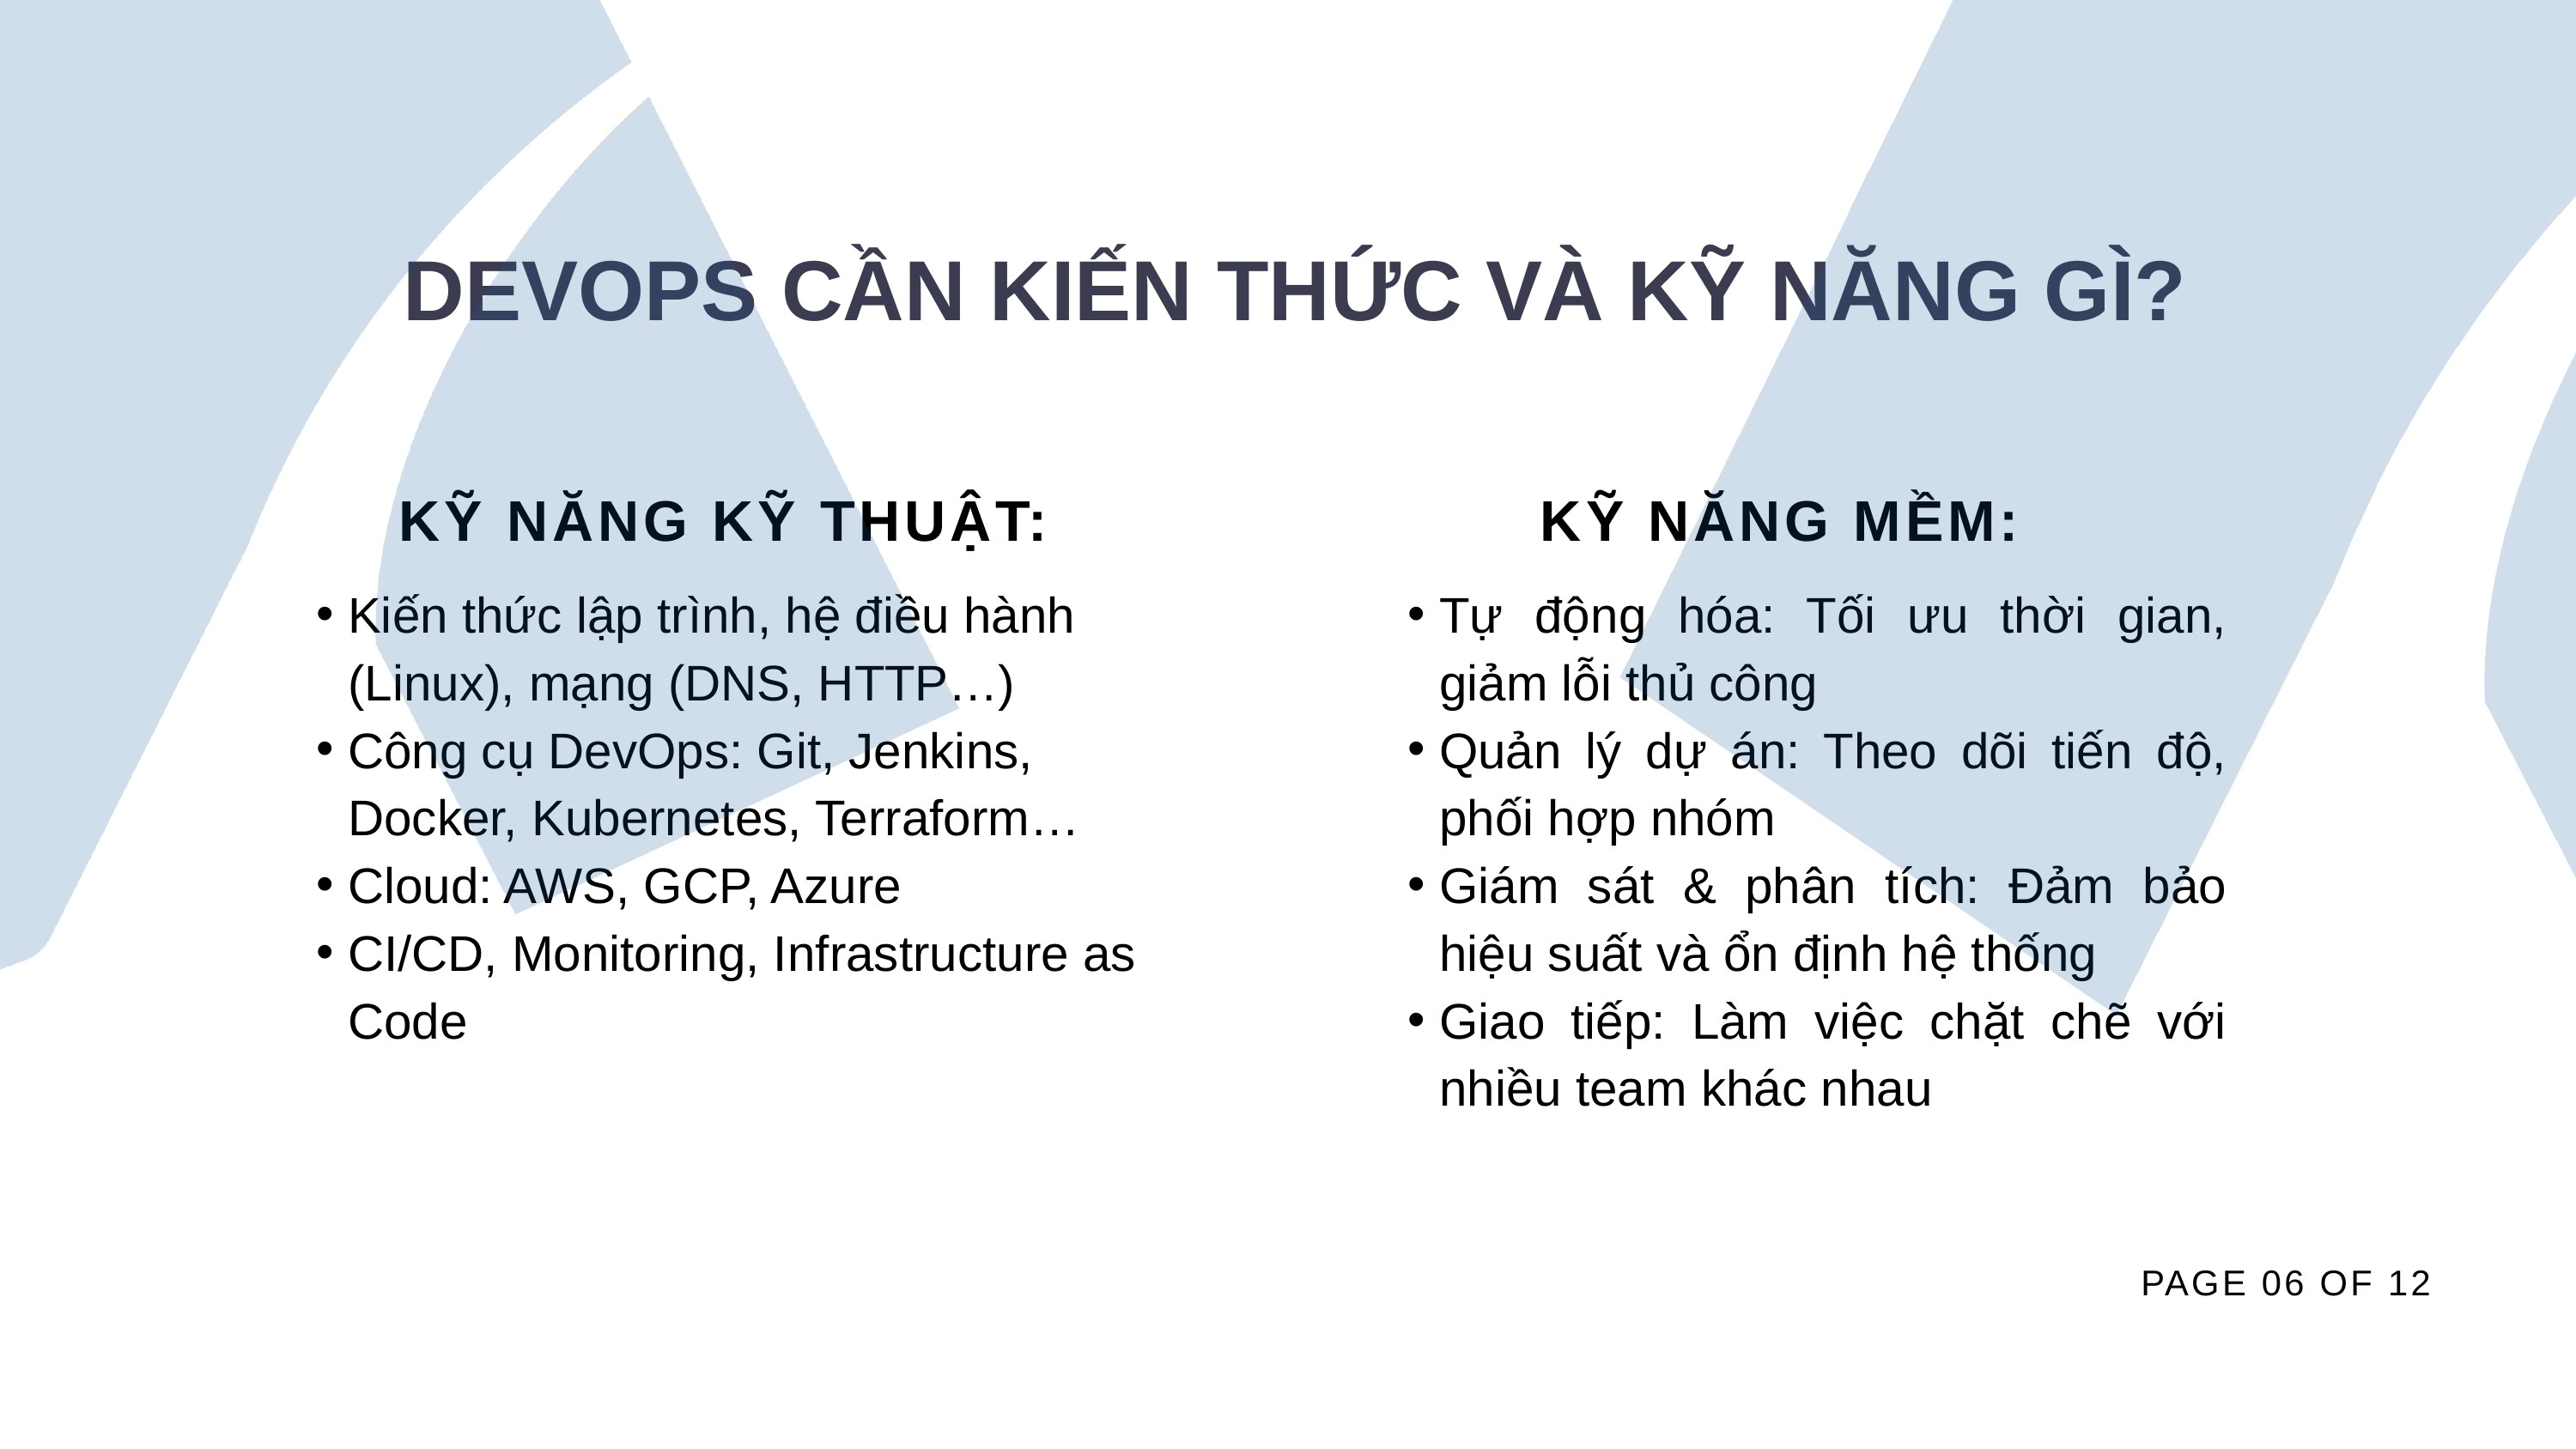

DEVOPS CẦN KIẾN THỨC VÀ KỸ NĂNG GÌ?
KỸ NĂNG KỸ THUẬT:
KỸ NĂNG MỀM:
Kiến thức lập trình, hệ điều hành (Linux), mạng (DNS, HTTP…)
Công cụ DevOps: Git, Jenkins, Docker, Kubernetes, Terraform…
Cloud: AWS, GCP, Azure
CI/CD, Monitoring, Infrastructure as Code

Tự động hóa: Tối ưu thời gian, giảm lỗi thủ công
Quản lý dự án: Theo dõi tiến độ, phối hợp nhóm
Giám sát & phân tích: Đảm bảo hiệu suất và ổn định hệ thống
Giao tiếp: Làm việc chặt chẽ với nhiều team khác nhau

PAGE 06 OF 12